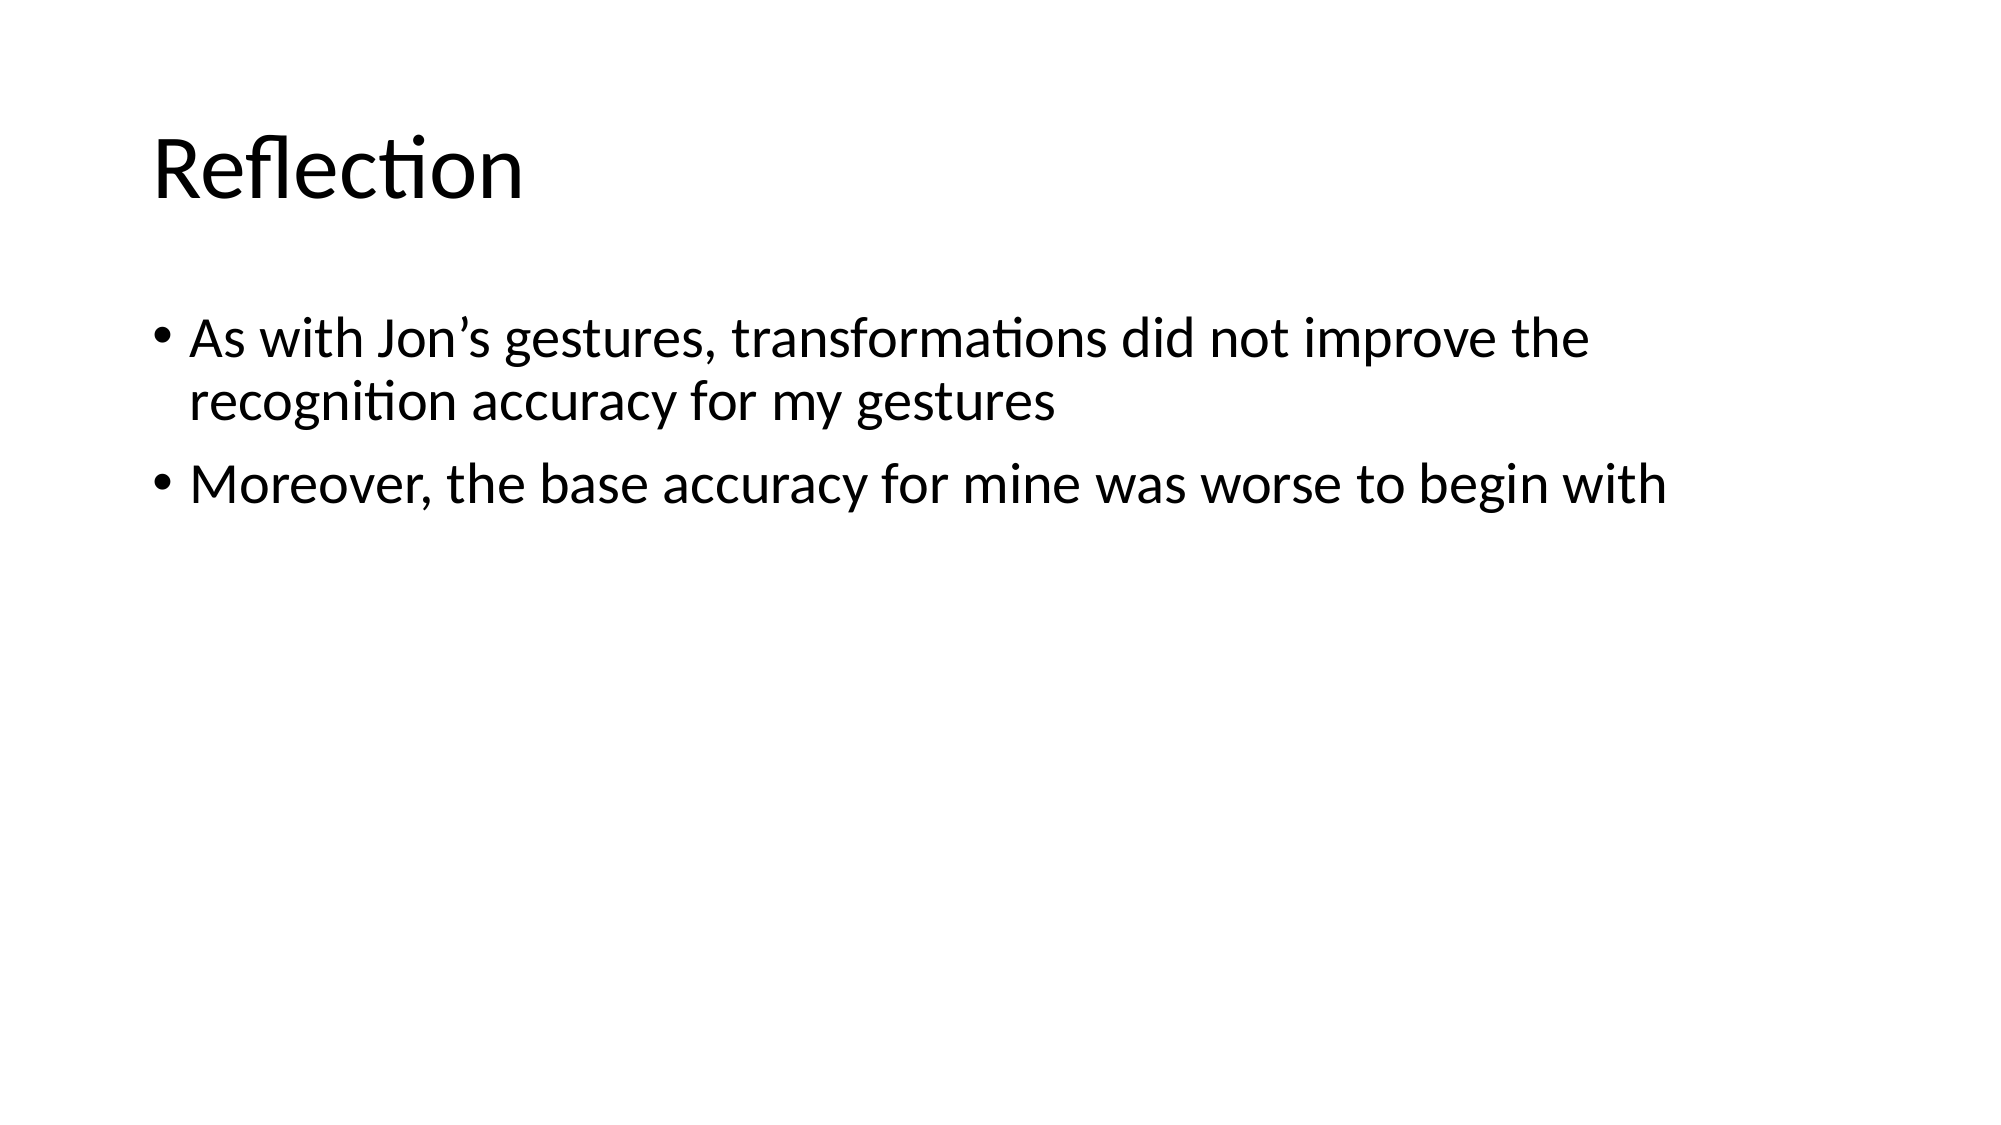

# Reflection
As with Jon’s gestures, transformations did not improve the recognition accuracy for my gestures
Moreover, the base accuracy for mine was worse to begin with